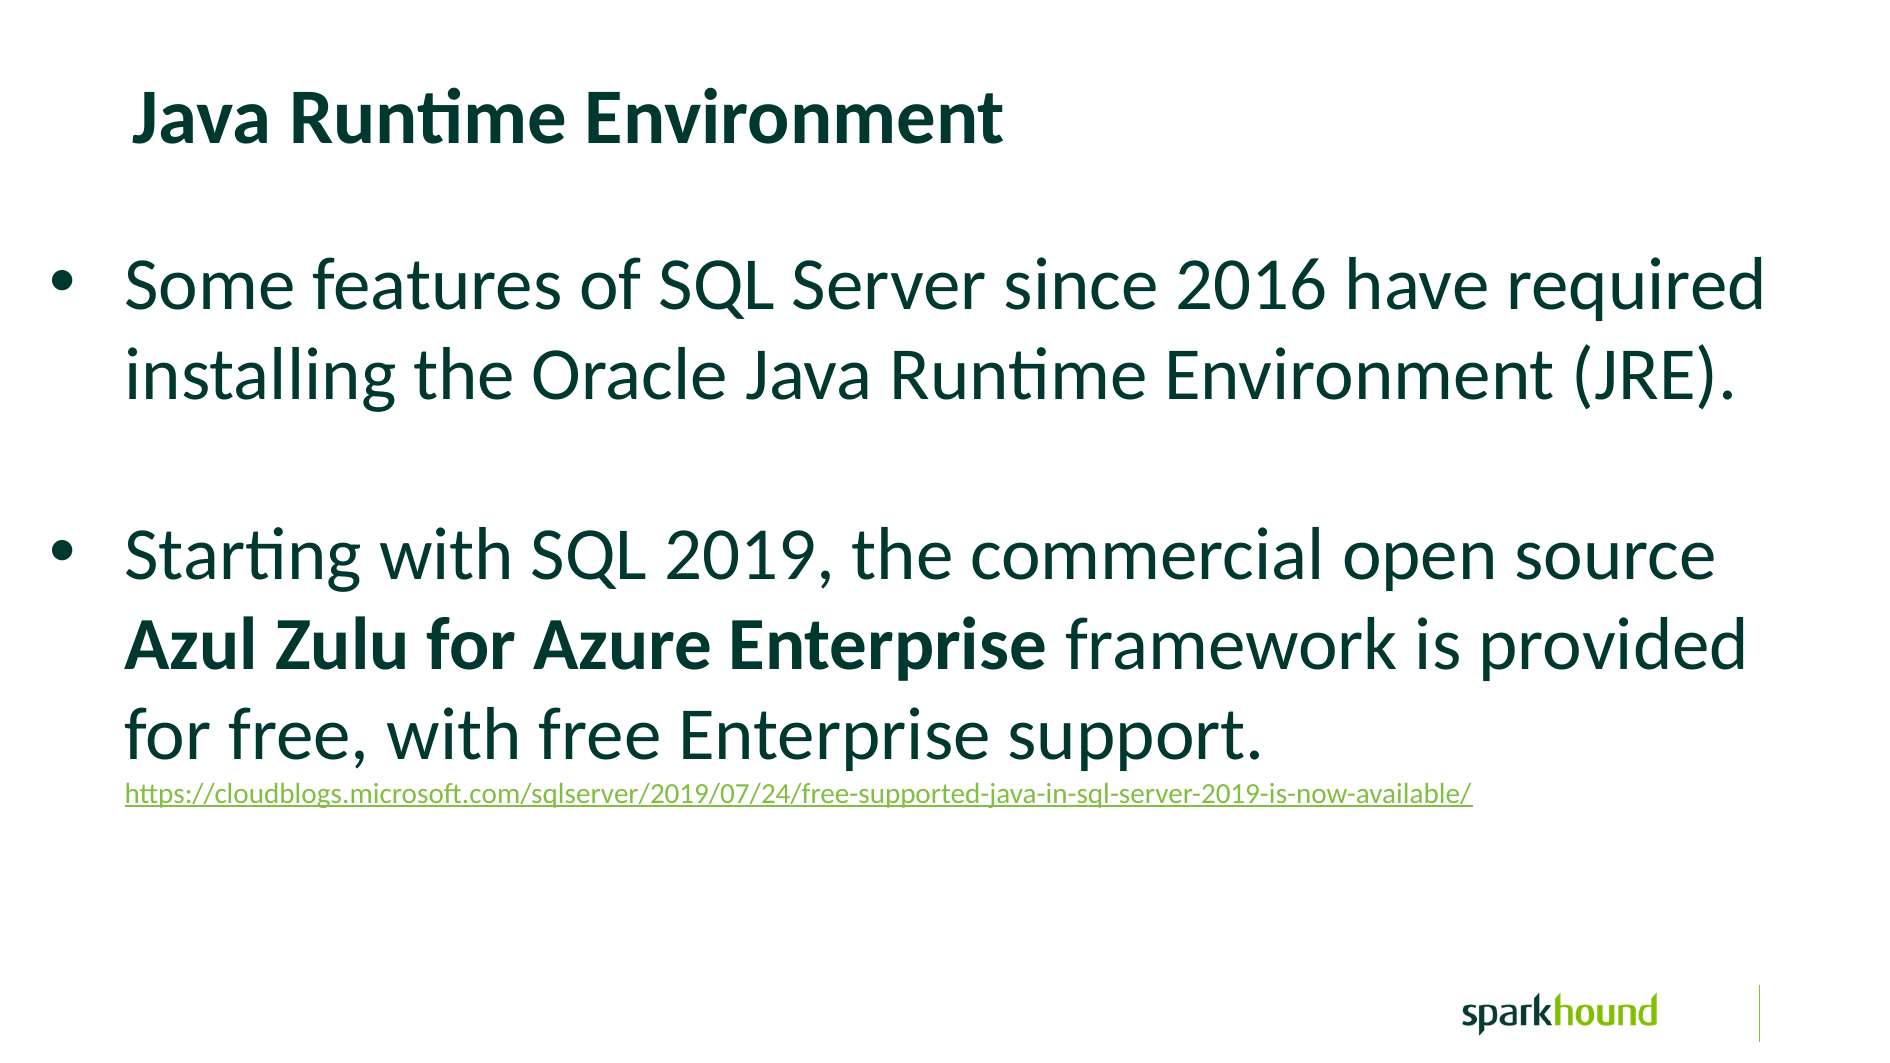

Java Runtime Environment
Some features of SQL Server since 2016 have required installing the Oracle Java Runtime Environment (JRE).

Starting with SQL 2019, the commercial open source
Azul Zulu for Azure Enterprise framework is provided for free, with free Enterprise support.
https://cloudblogs.microsoft.com/sqlserver/2019/07/24/free-supported-java-in-sql-server-2019-is-now-available/